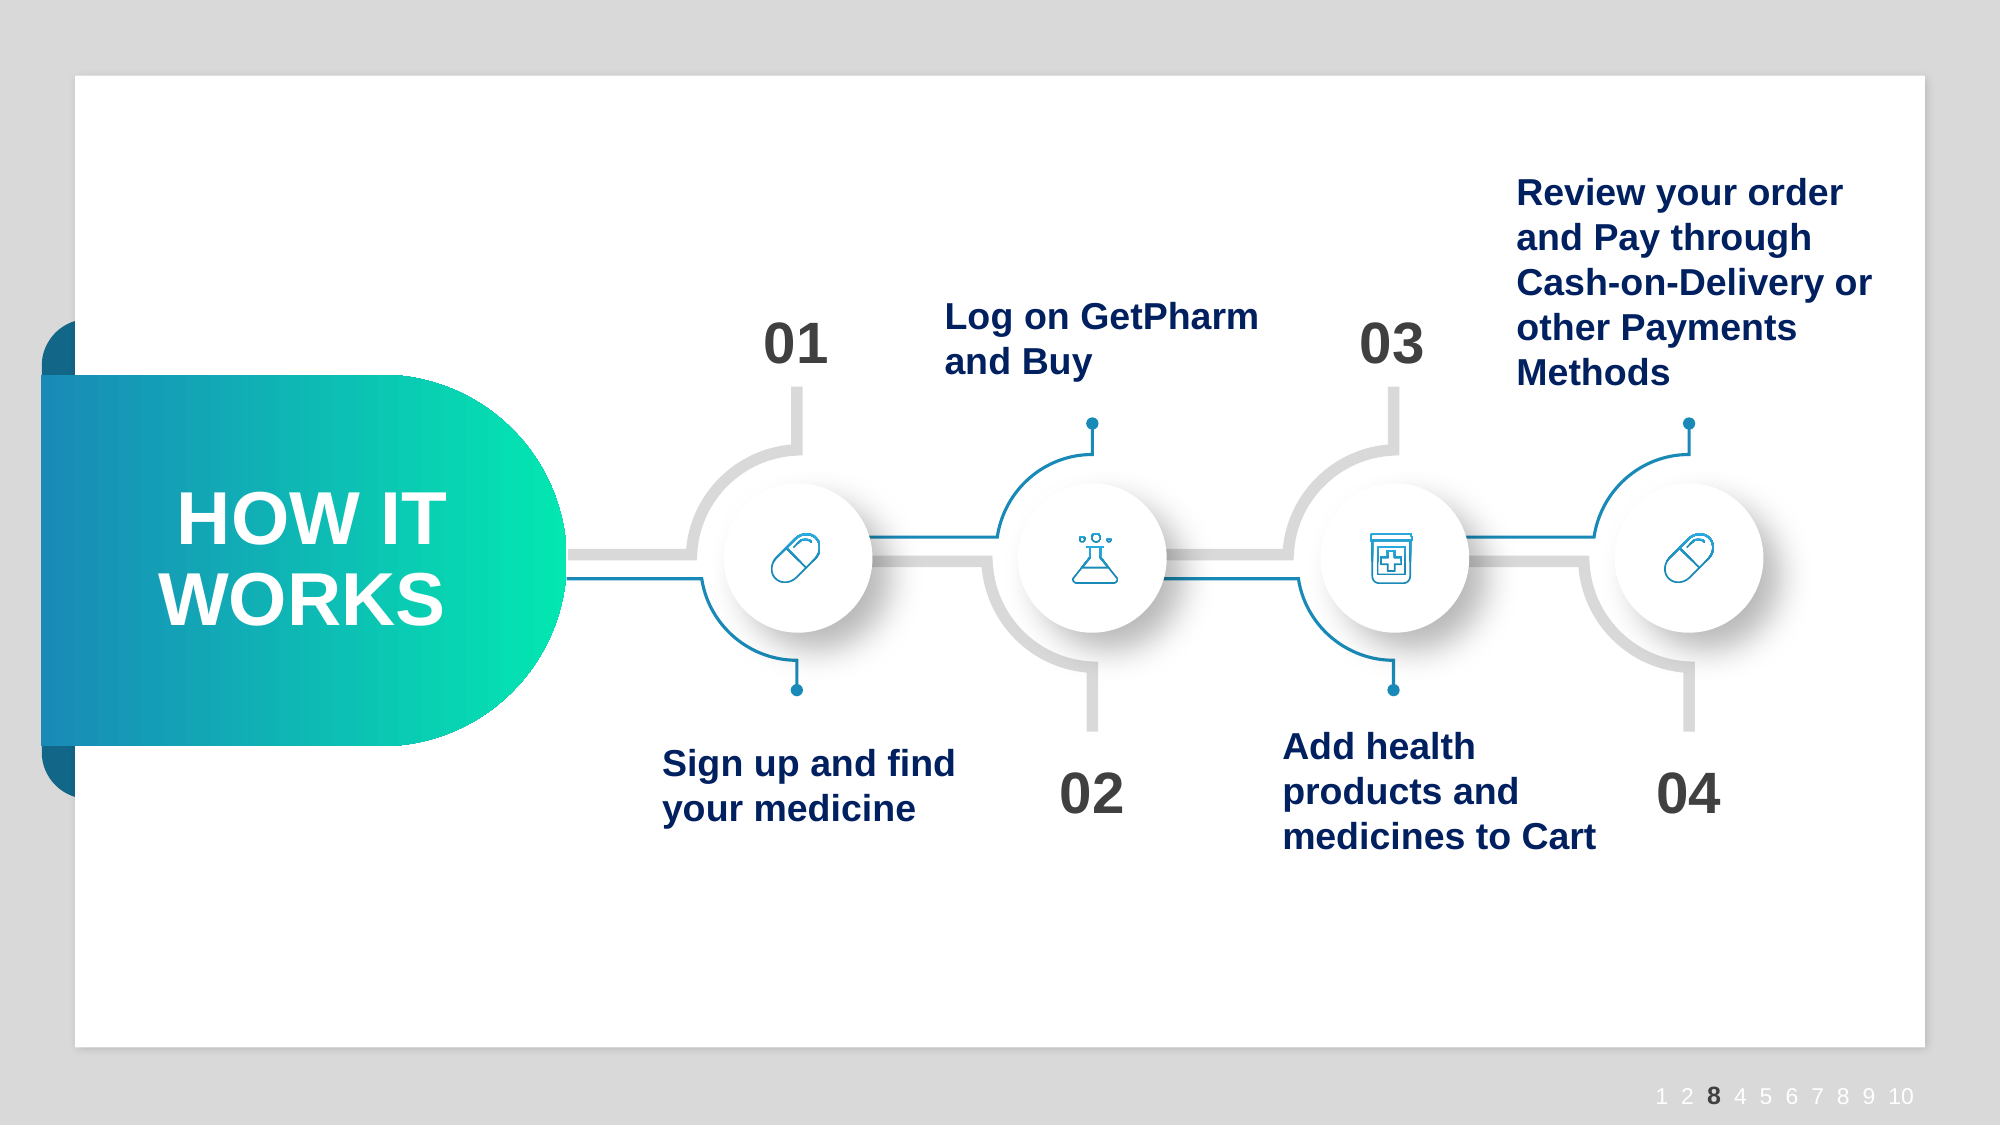

Review your order and Pay through Cash-on-Delivery or other Payments Methods
Log on GetPharm and Buy

01
03

 HOW IT WORKS

Add health products and medicines to Cart
Sign up and find your medicine
02
04
1  2  8  4  5  6  7  8  9  10